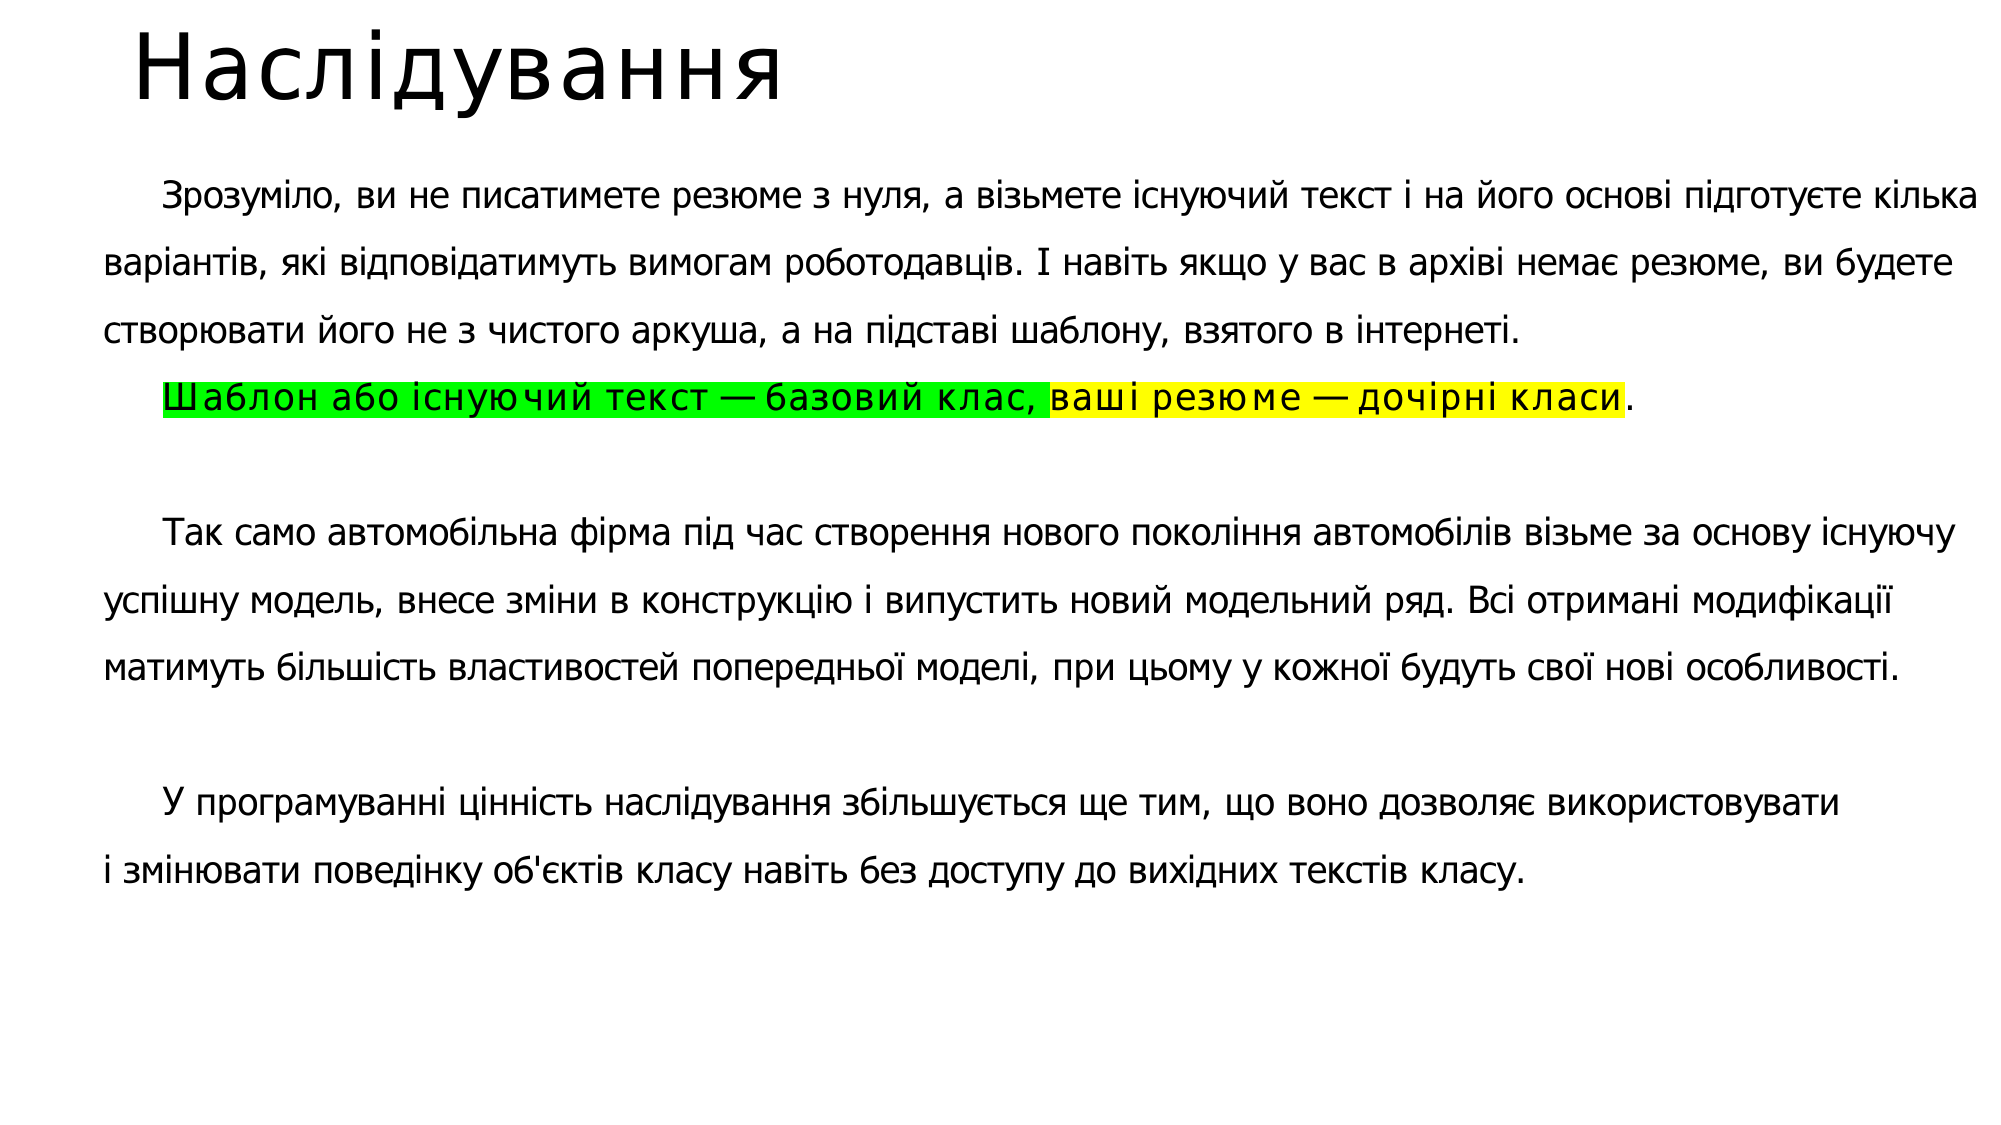

# Наслідування
Зрозуміло, ви не писатимете резюме з нуля, а візьмете існуючий текст і на його основі підготуєте кілька варіантів, які відповідатимуть вимогам роботодавців. І навіть якщо у вас в архіві немає резюме, ви будете створювати його не з чистого аркуша, а на підставі шаблону, взятого в інтернеті.
Шаблон або існуючий текст — базовий клас, ваші резюме — дочірні класи.

Так само автомобільна фірма під час створення нового покоління автомобілів візьме за основу існуючу успішну модель, внесе зміни в конструкцію і випустить новий модельний ряд. Всі отримані модифікації матимуть більшість властивостей попередньої моделі, при цьому у кожної будуть свої нові особливості.

У програмуванні цінність наслідування збільшується ще тим, що воно дозволяє використовувати і змінювати поведінку об'єктів класу навіть без доступу до вихідних текстів класу.